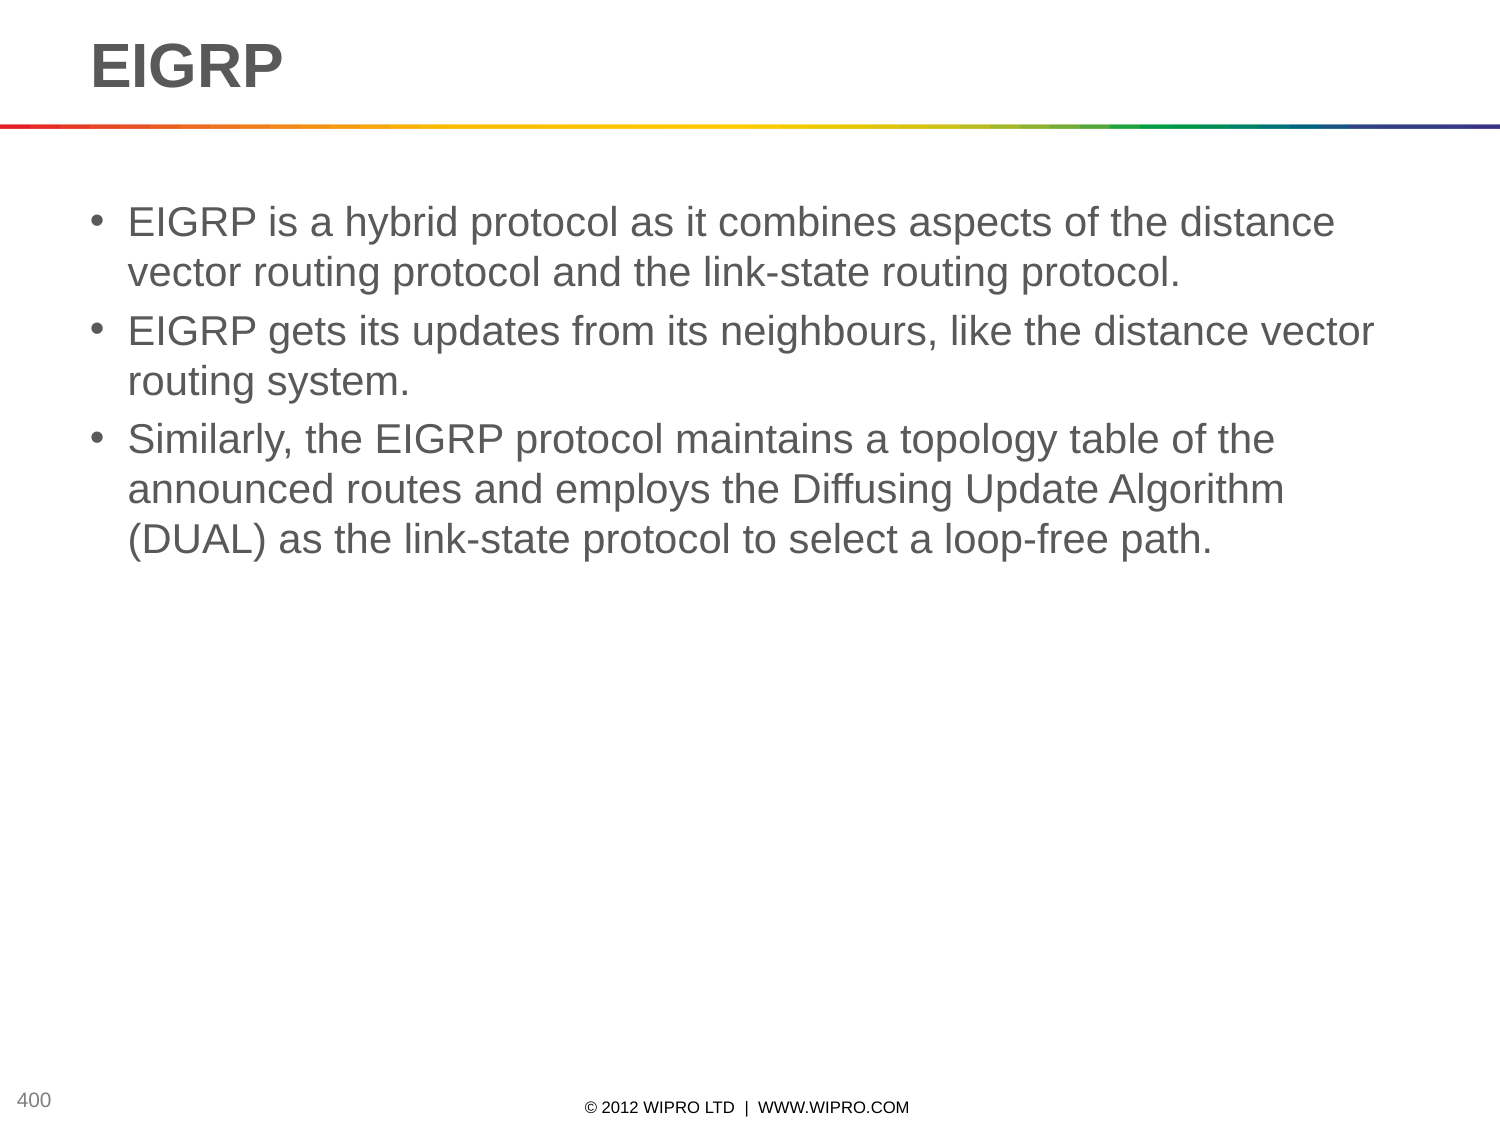

# EIGRP
EIGRP is a hybrid protocol as it combines aspects of the distance vector routing protocol and the link-state routing protocol.
EIGRP gets its updates from its neighbours, like the distance vector routing system.
Similarly, the EIGRP protocol maintains a topology table of the announced routes and employs the Diffusing Update Algorithm (DUAL) as the link-state protocol to select a loop-free path.